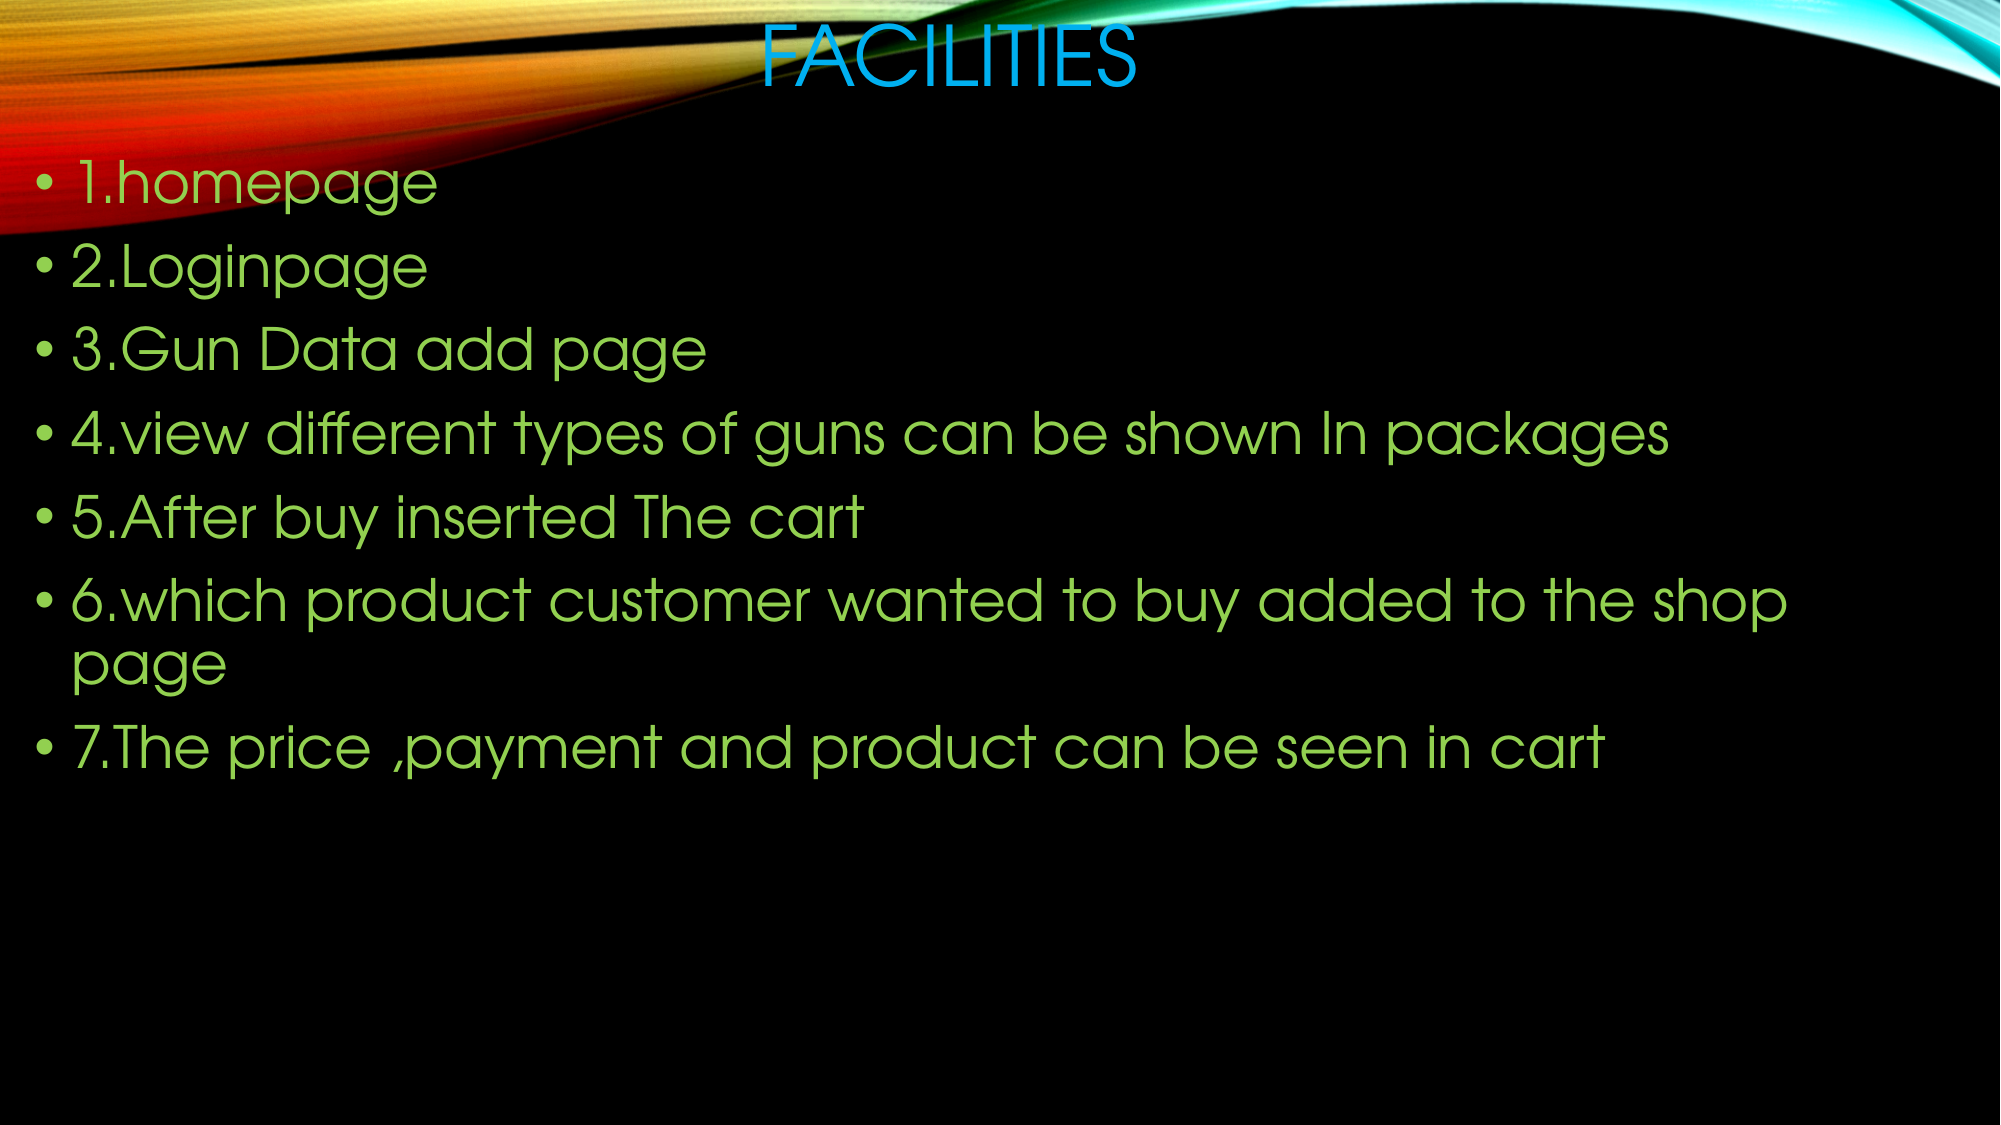

# facilities
1.homepage
2.Loginpage
3.Gun Data add page
4.view different types of guns can be shown In packages
5.After buy inserted The cart
6.which product customer wanted to buy added to the shop page
7.The price ,payment and product can be seen in cart